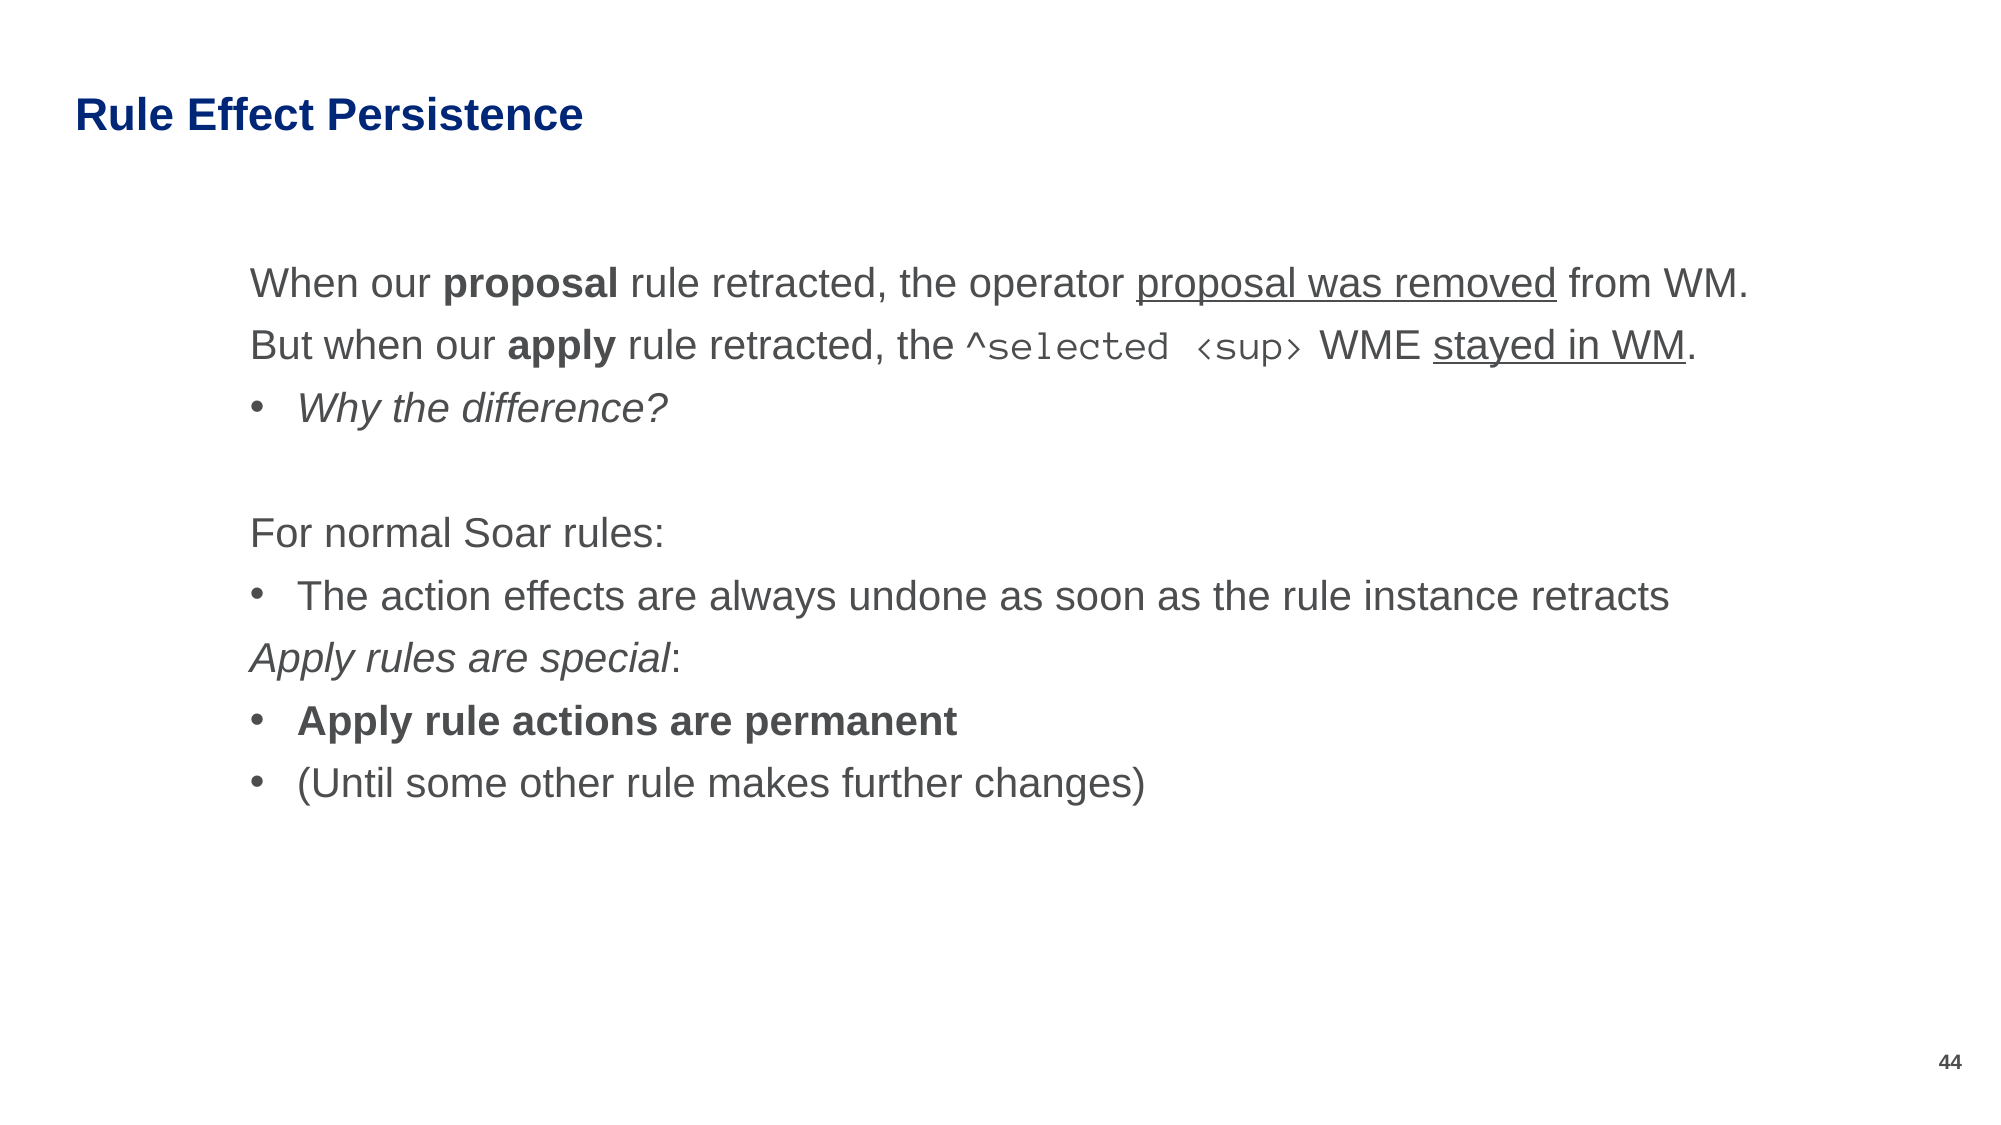

# Rule Effect Persistence
When our proposal rule retracted, the operator proposal was removed from WM.
But when our apply rule retracted, the ^selected <sup> WME stayed in WM.
Why the difference?

For normal Soar rules:
The action effects are always undone as soon as the rule instance retracts
Apply rules are special:
Apply rule actions are permanent
(Until some other rule makes further changes)